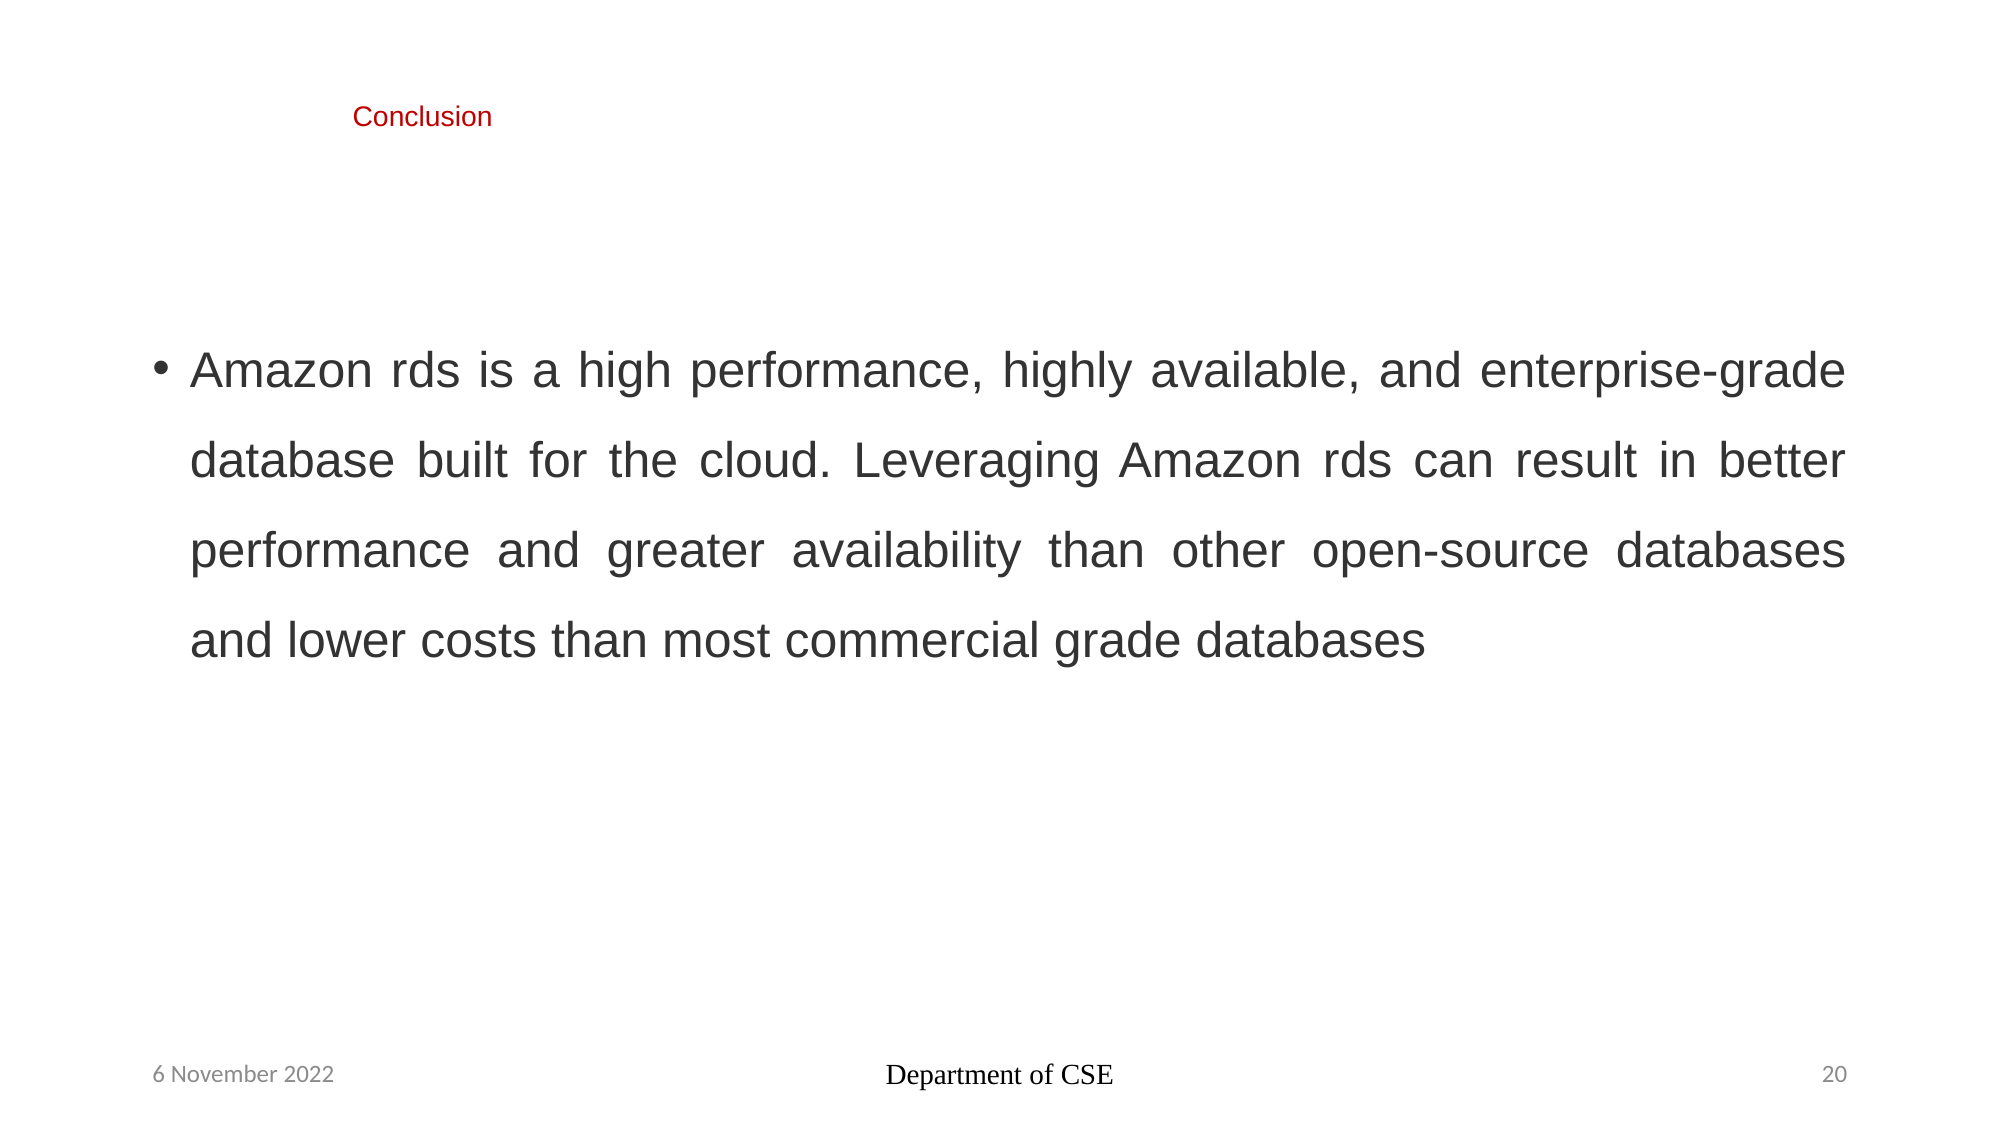

# Conclusion
Amazon rds is a high performance, highly available, and enterprise-grade database built for the cloud. Leveraging Amazon rds can result in better performance and greater availability than other open-source databases and lower costs than most commercial grade databases

6 November 2022
Department of CSE
20